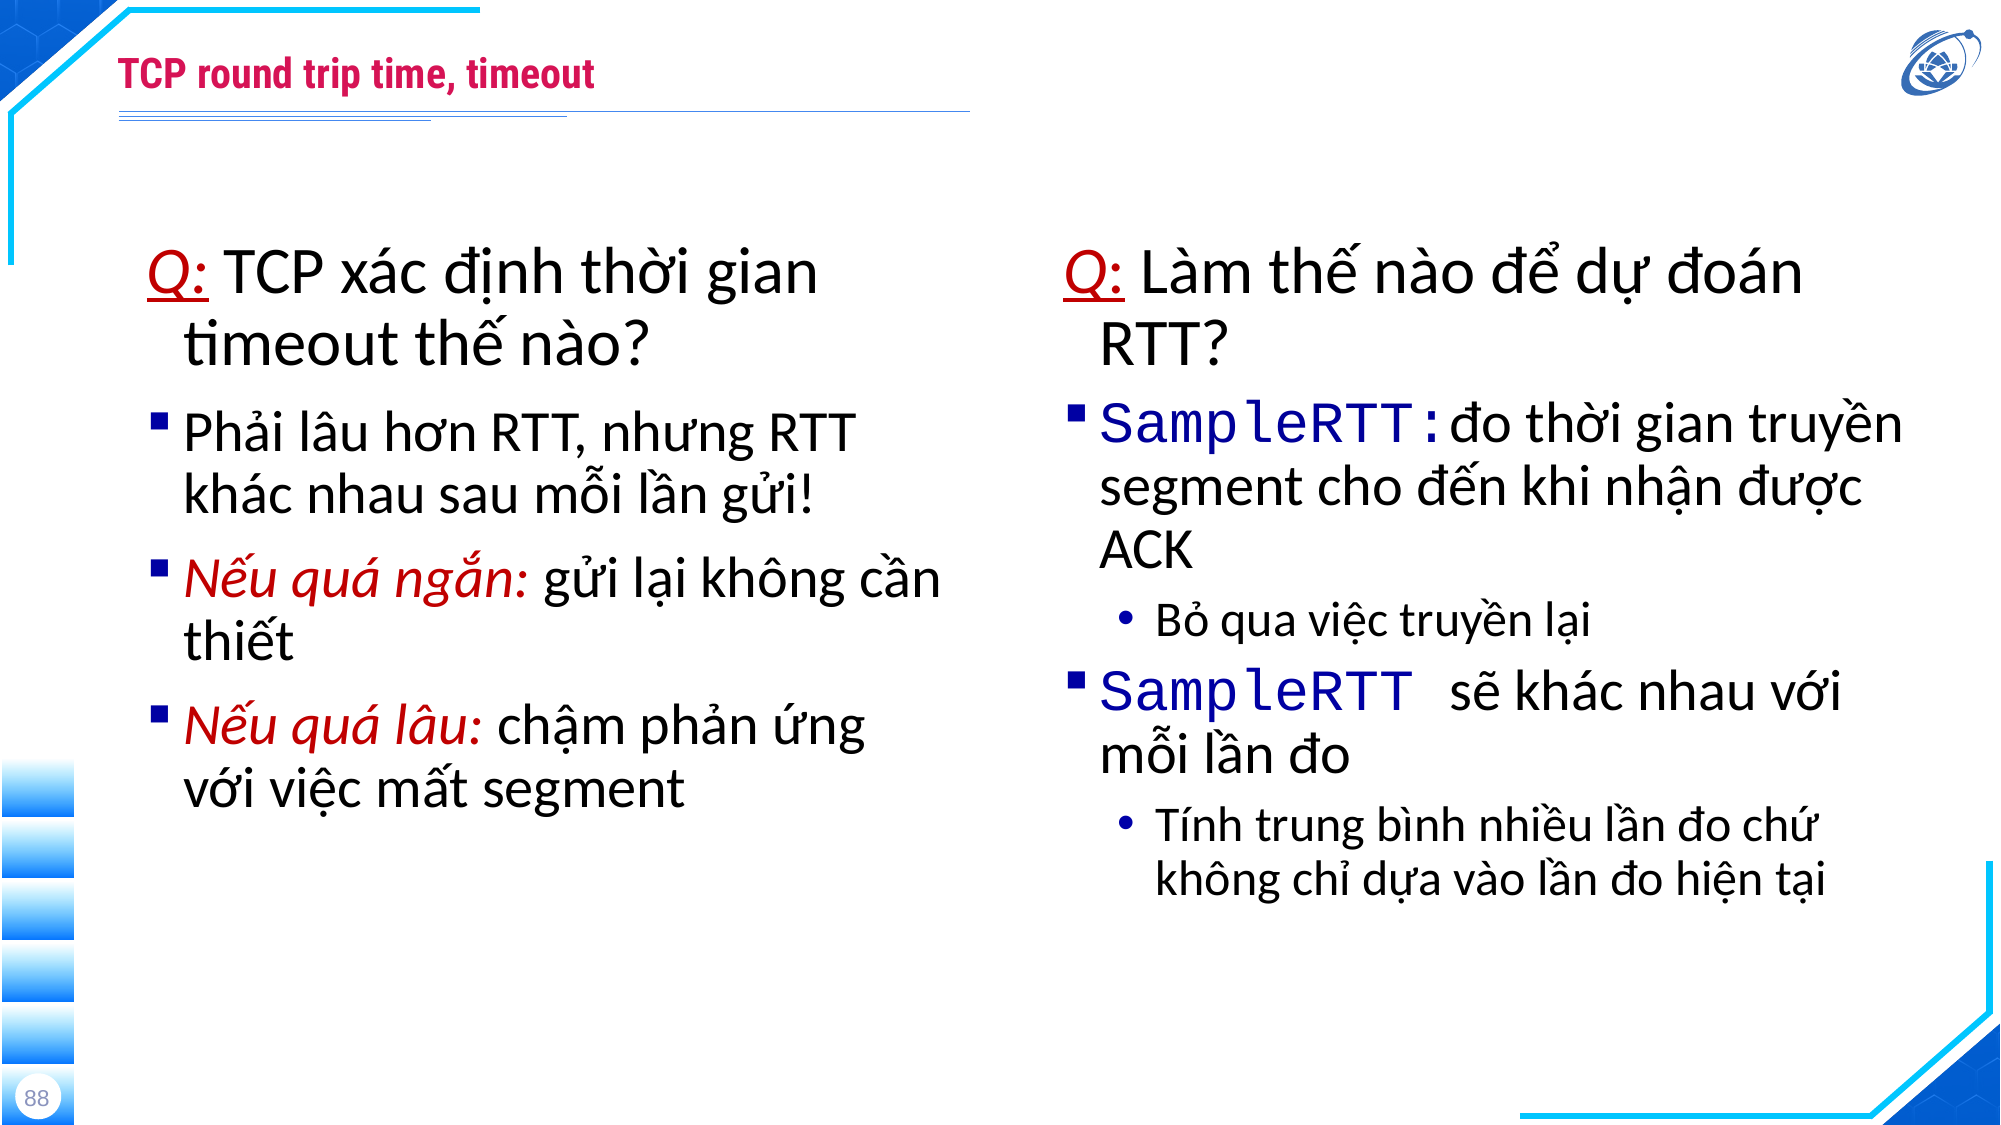

# TCP round trip time, timeout

Q: TCP xác định thời gian timeout thế nào?
Phải lâu hơn RTT, nhưng RTT khác nhau sau mỗi lần gửi!
Nếu quá ngắn: gửi lại không cần thiết
Nếu quá lâu: chậm phản ứng với việc mất segment
Q: Làm thế nào để dự đoán RTT?
SampleRTT:đo thời gian truyền segment cho đến khi nhận được ACK
Bỏ qua việc truyền lại
SampleRTT sẽ khác nhau với mỗi lần đo
Tính trung bình nhiều lần đo chứ không chỉ dựa vào lần đo hiện tại
88